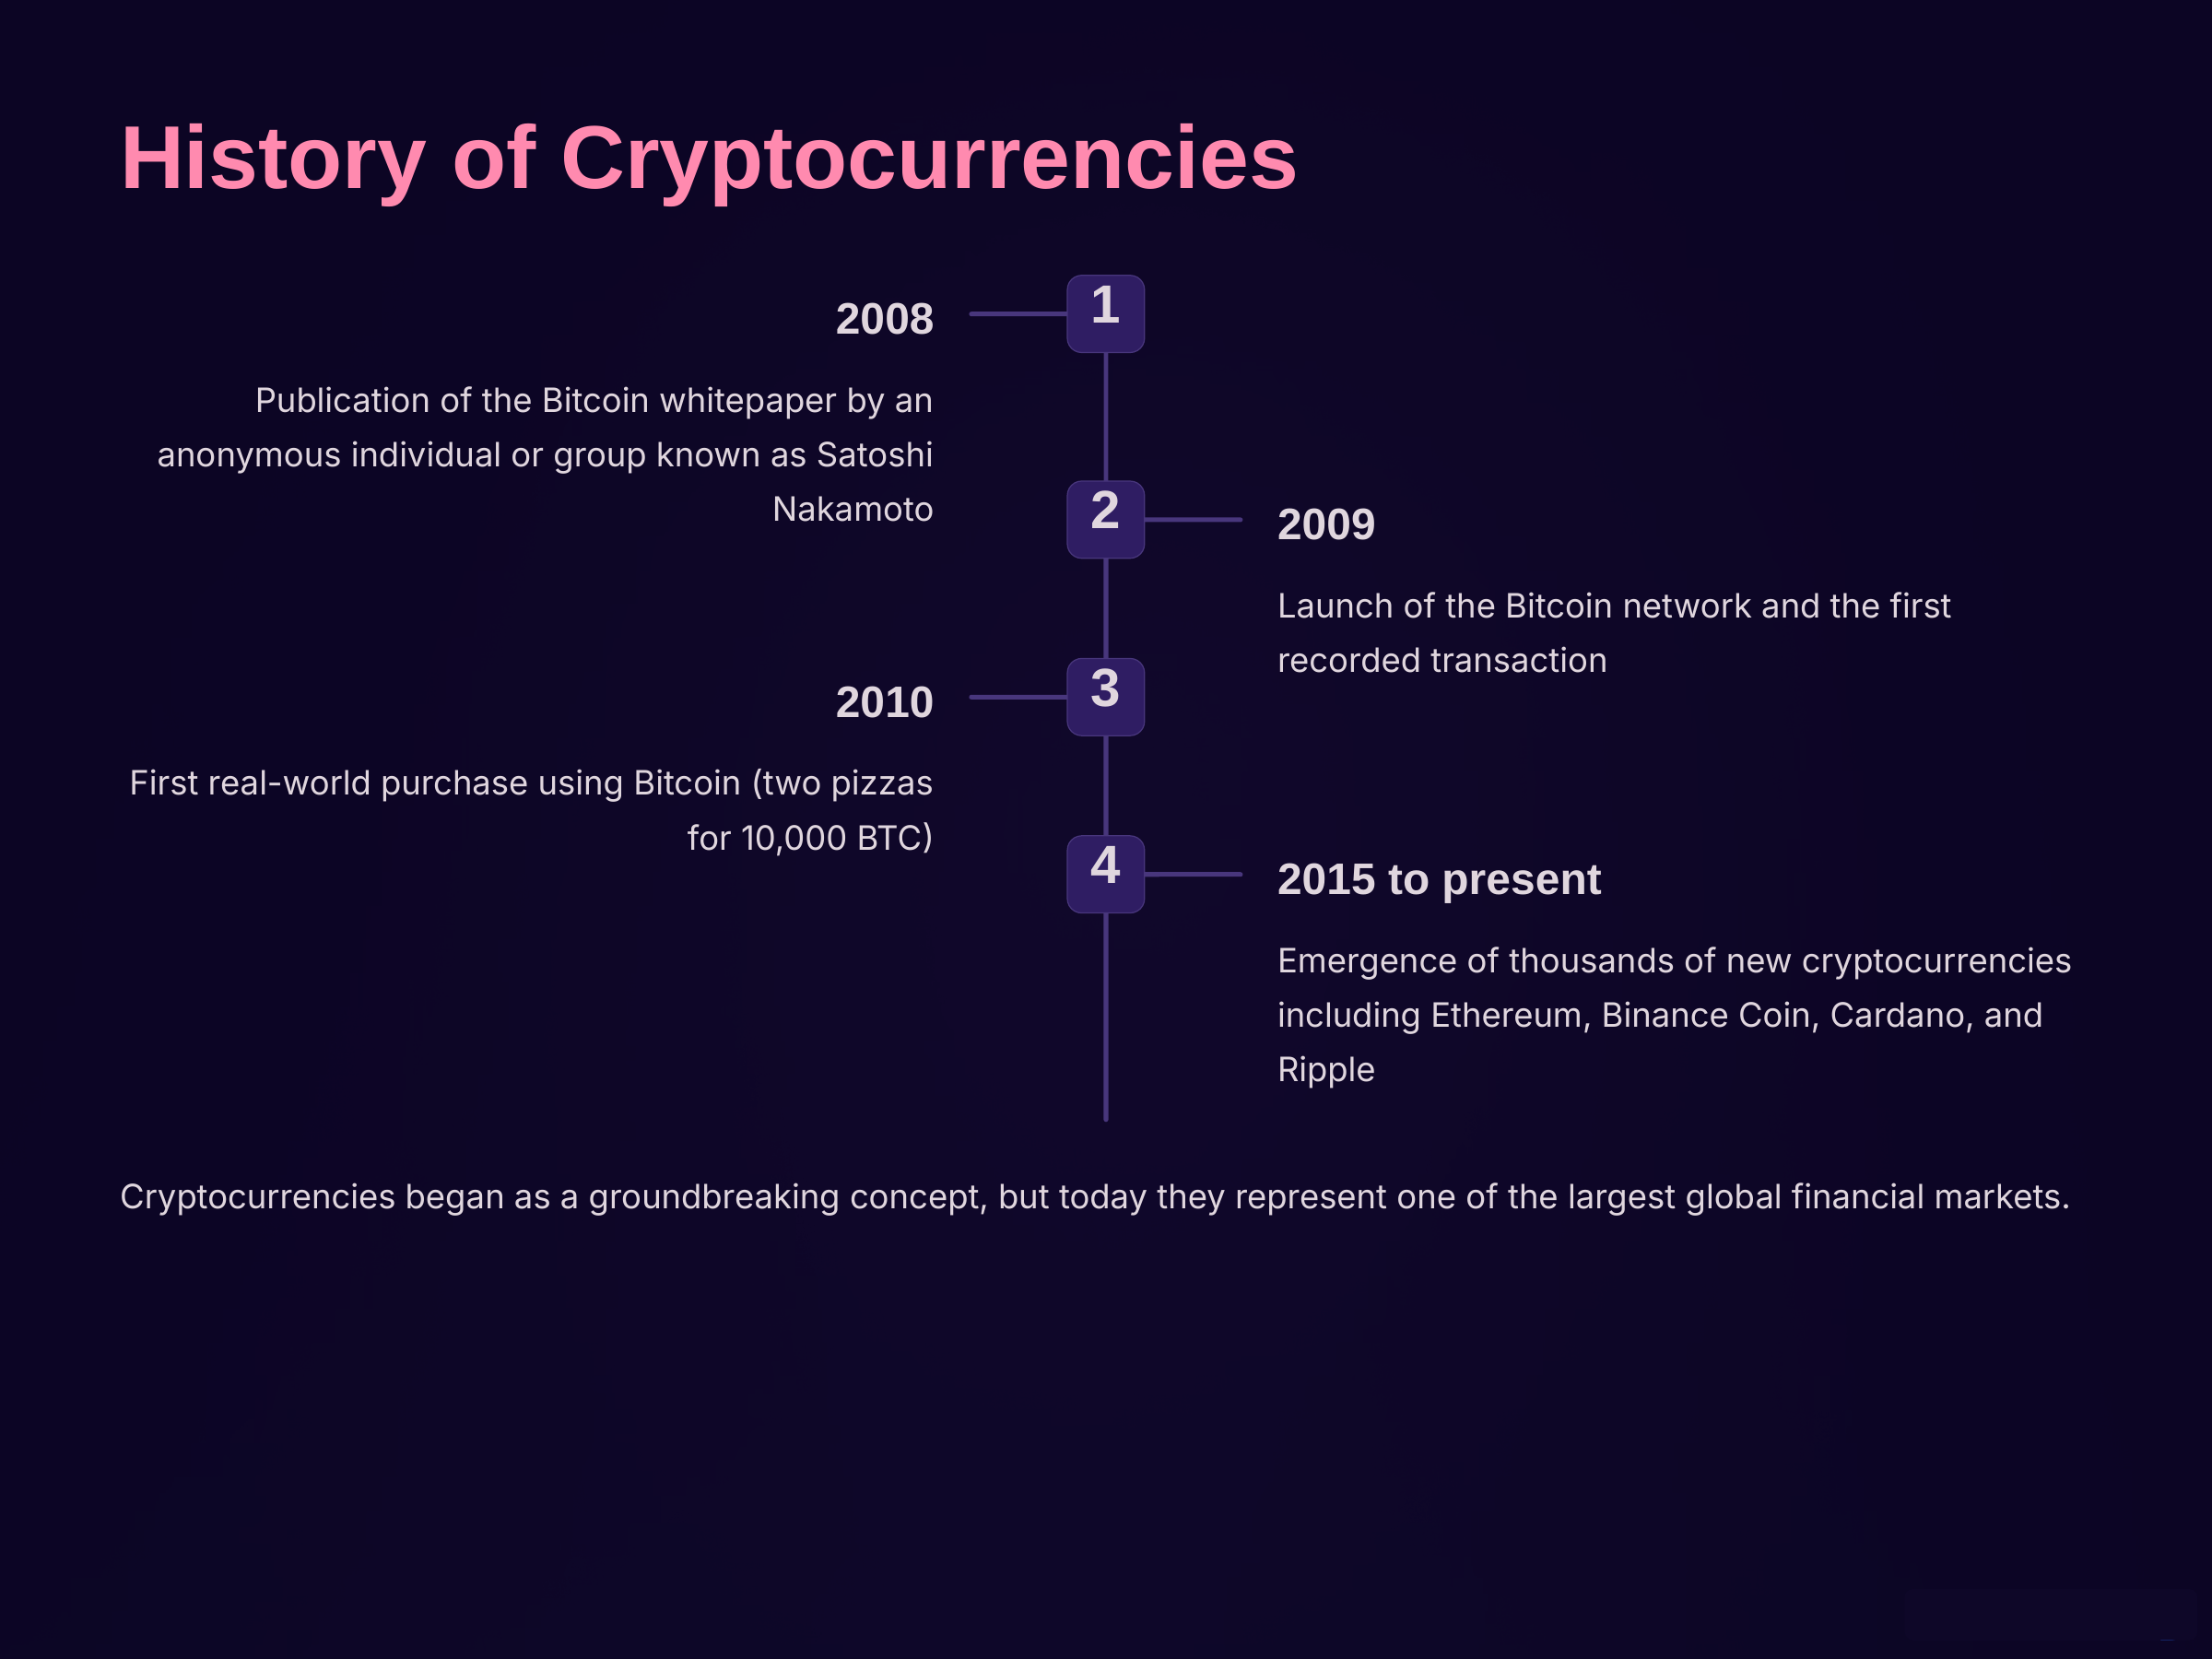

History of Cryptocurrencies

1
2008

Publication of the Bitcoin whitepaper by an anonymous individual or group known as Satoshi Nakamoto

2
2009

Launch of the Bitcoin network and the first recorded transaction

3
2010

First real-world purchase using Bitcoin (two pizzas for 10,000 BTC)

4
2015 to present

Emergence of thousands of new cryptocurrencies including Ethereum, Binance Coin, Cardano, and Ripple
Cryptocurrencies began as a groundbreaking concept, but today they represent one of the largest global financial markets.